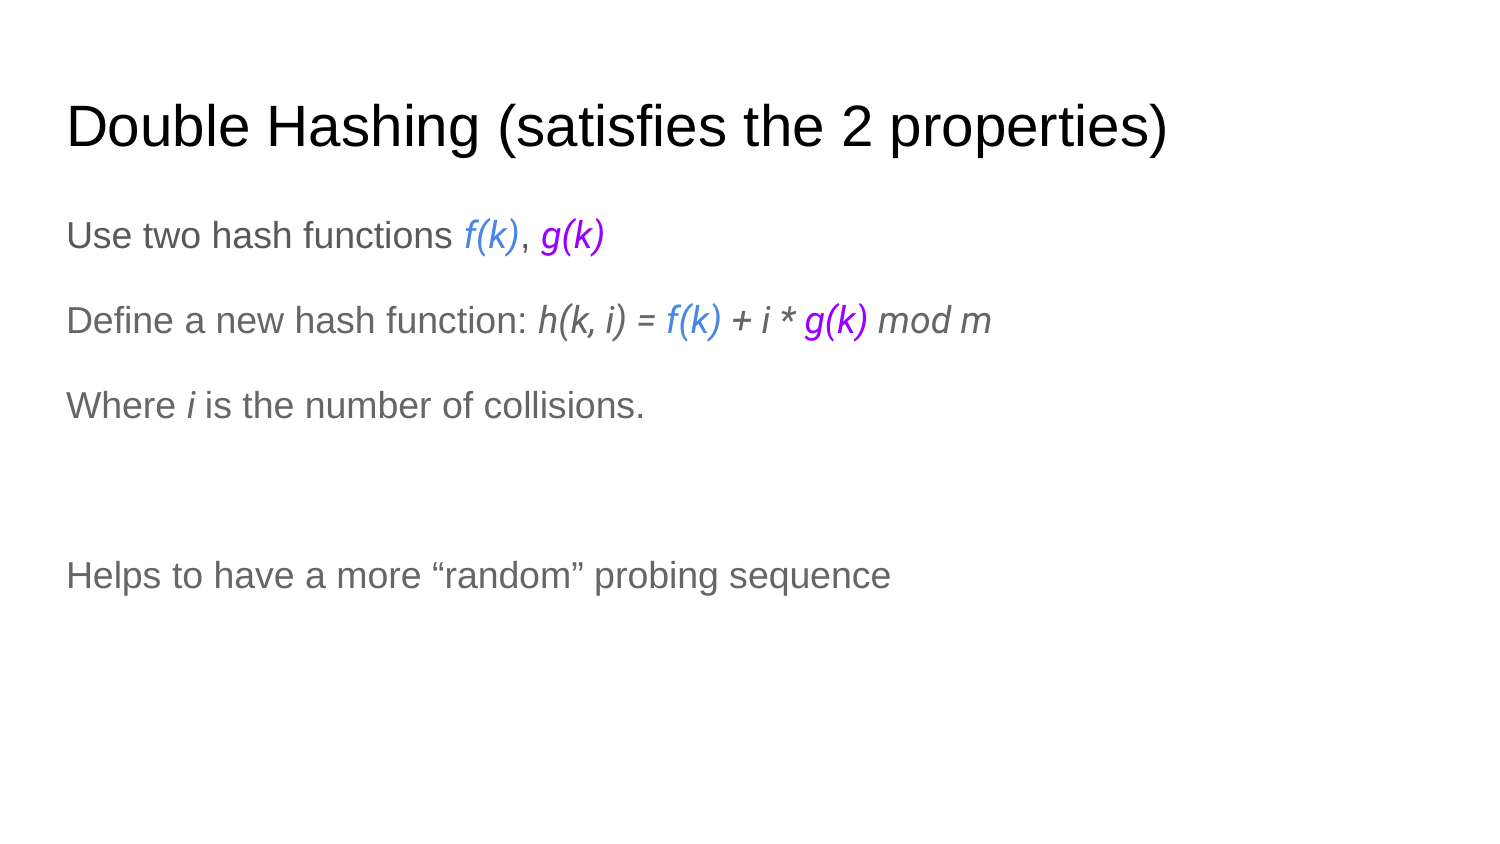

# Double Hashing (satisfies the 2 properties)
Use two hash functions f(k), g(k)
Define a new hash function: h(k, i) = f(k) + i * g(k) mod m
Where i is the number of collisions.

Helps to have a more “random” probing sequence